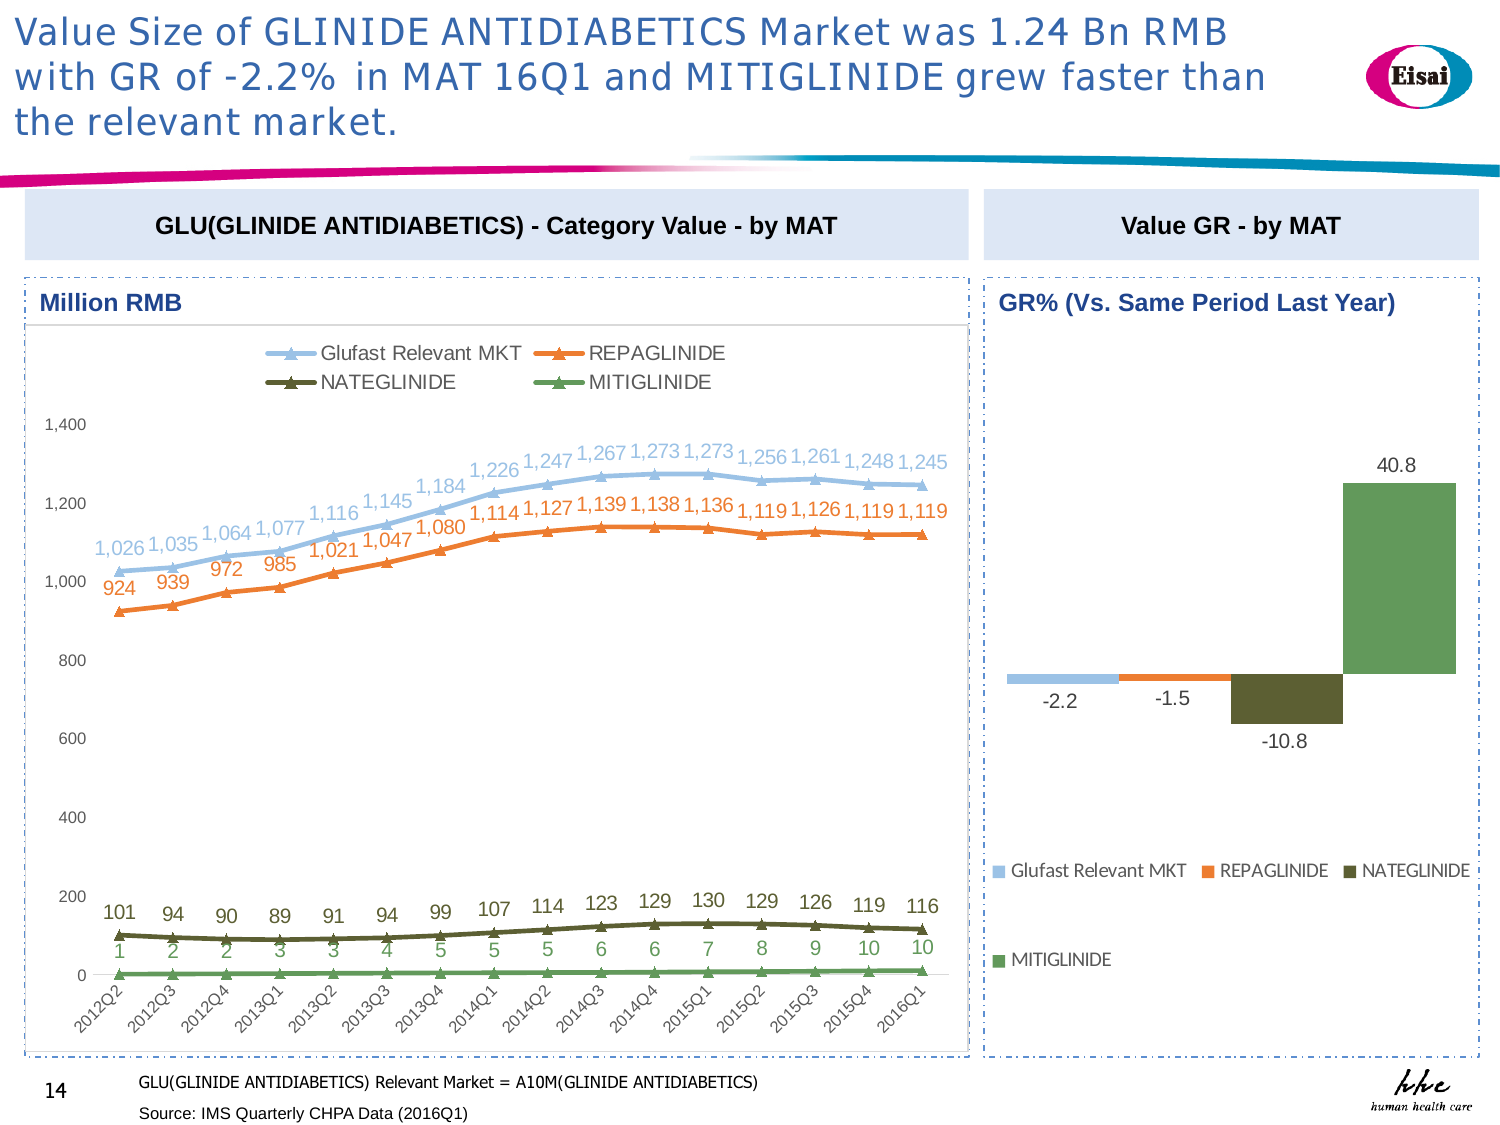

Value Size of GLINIDE ANTIDIABETICS Market was 1.24 Bn RMB with GR of -2.2% in MAT 16Q1 and MITIGLINIDE grew faster than the relevant market.
GLU(GLINIDE ANTIDIABETICS) - Category Value - by MAT
Value GR - by MAT

Million RMB
GR% (Vs. Same Period Last Year)

### Chart

| Category | Glufast Relevant MKT | REPAGLINIDE | NATEGLINIDE | MITIGLINIDE |
|---|---|---|---|---|
| 2012Q2 | 1025.9099 | 924.0309 | 100.6247 | 1.2543 |
| 2012Q3 | 1035.4763 | 939.3192 | 94.3911 | 1.766 |
| 2012Q4 | 1064.3615 | 971.9025 | 90.2544 | 2.2046 |
| 2013Q1 | 1076.7702 | 985.2167 | 88.7926 | 2.761 |
| 2013Q2 | 1115.8724 | 1021.4536 | 91.0534 | 3.3654 |
| 2013Q3 | 1145.1673 | 1047.4577 | 93.6728 | 4.0368 |
| 2013Q4 | 1183.7047 | 1079.6993 | 99.4587 | 4.5467 |
| 2014Q1 | 1225.6668 | 1114.1892 | 106.7127 | 4.7649 |
| 2014Q2 | 1247.1713 | 1127.4535 | 114.467 | 5.2508 |
| 2014Q3 | 1267.1244 | 1138.9097 | 122.6326 | 5.5821 |
| 2014Q4 | 1273.3148 | 1138.1976 | 128.7717 | 6.3455 |
| 2015Q1 | 1273.2799 | 1136.0724 | 129.886 | 7.3215 |
| 2015Q2 | 1256.1833 | 1119.3872 | 128.9219 | 7.8743 |
| 2015Q3 | 1260.6591 | 1126.3774 | 125.7028 | 8.5789 |
| 2015Q4 | 1247.787 | 1118.9607 | 119.2237 | 9.6026 |
| 2016Q1 | 1245.4735 | 1119.3324 | 115.8337 | 10.3074 |

### Chart

| Category |  |  |  |  |
|---|---|---|---|---|
GLU(GLINIDE ANTIDIABETICS) Relevant Market = A10M(GLINIDE ANTIDIABETICS)
14
Source: IMS Quarterly CHPA Data (2016Q1)